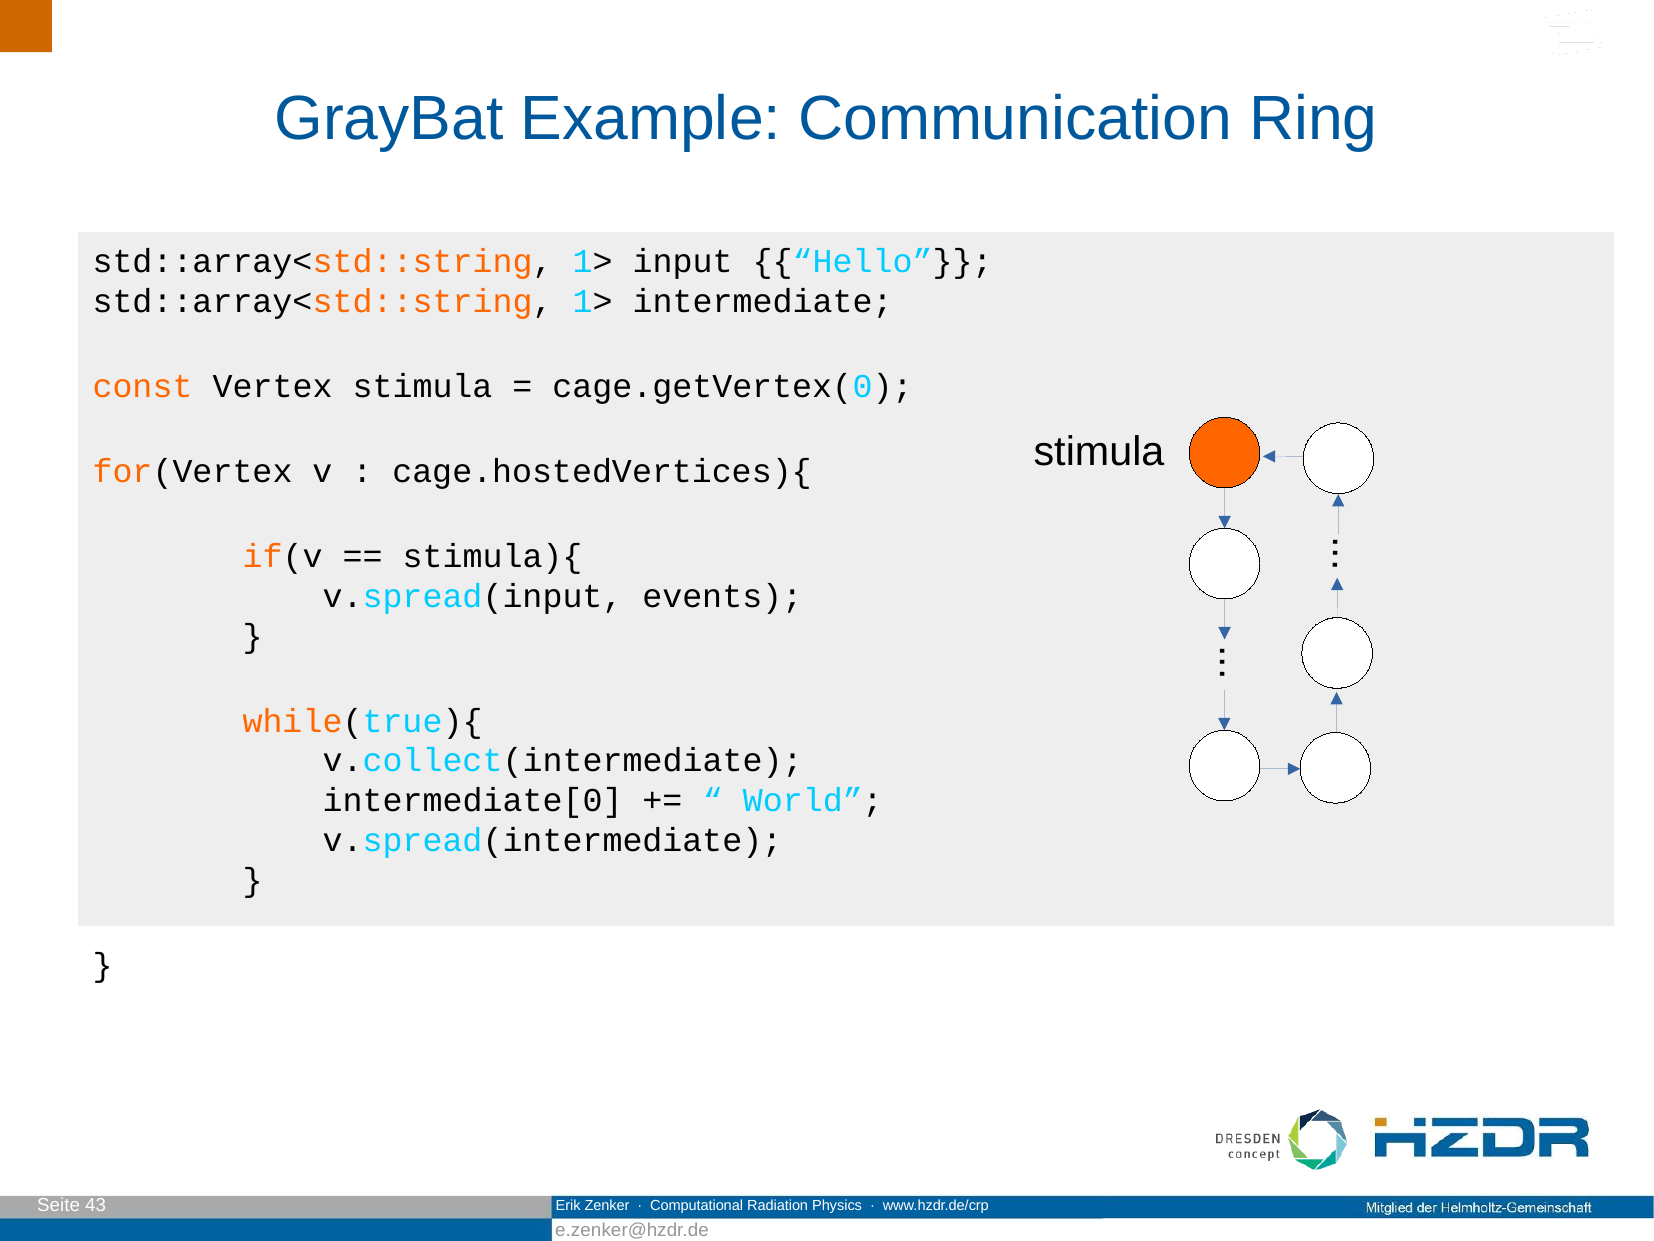

GrayBat Example: Communication Ring

std::array<std::string, 1> input {{“Hello”}};
std::array<std::string, 1> intermediate;

const Vertex stimula = cage.getVertex(0);

for(Vertex v : cage.hostedVertices){

    	if(v == stimula){
    	    v.spread(input, events);
    	}

	while(true){
	    v.collect(intermediate);
	    intermediate[0] += “ World”;
	    v.spread(intermediate);
	}

}
stimula

...

...